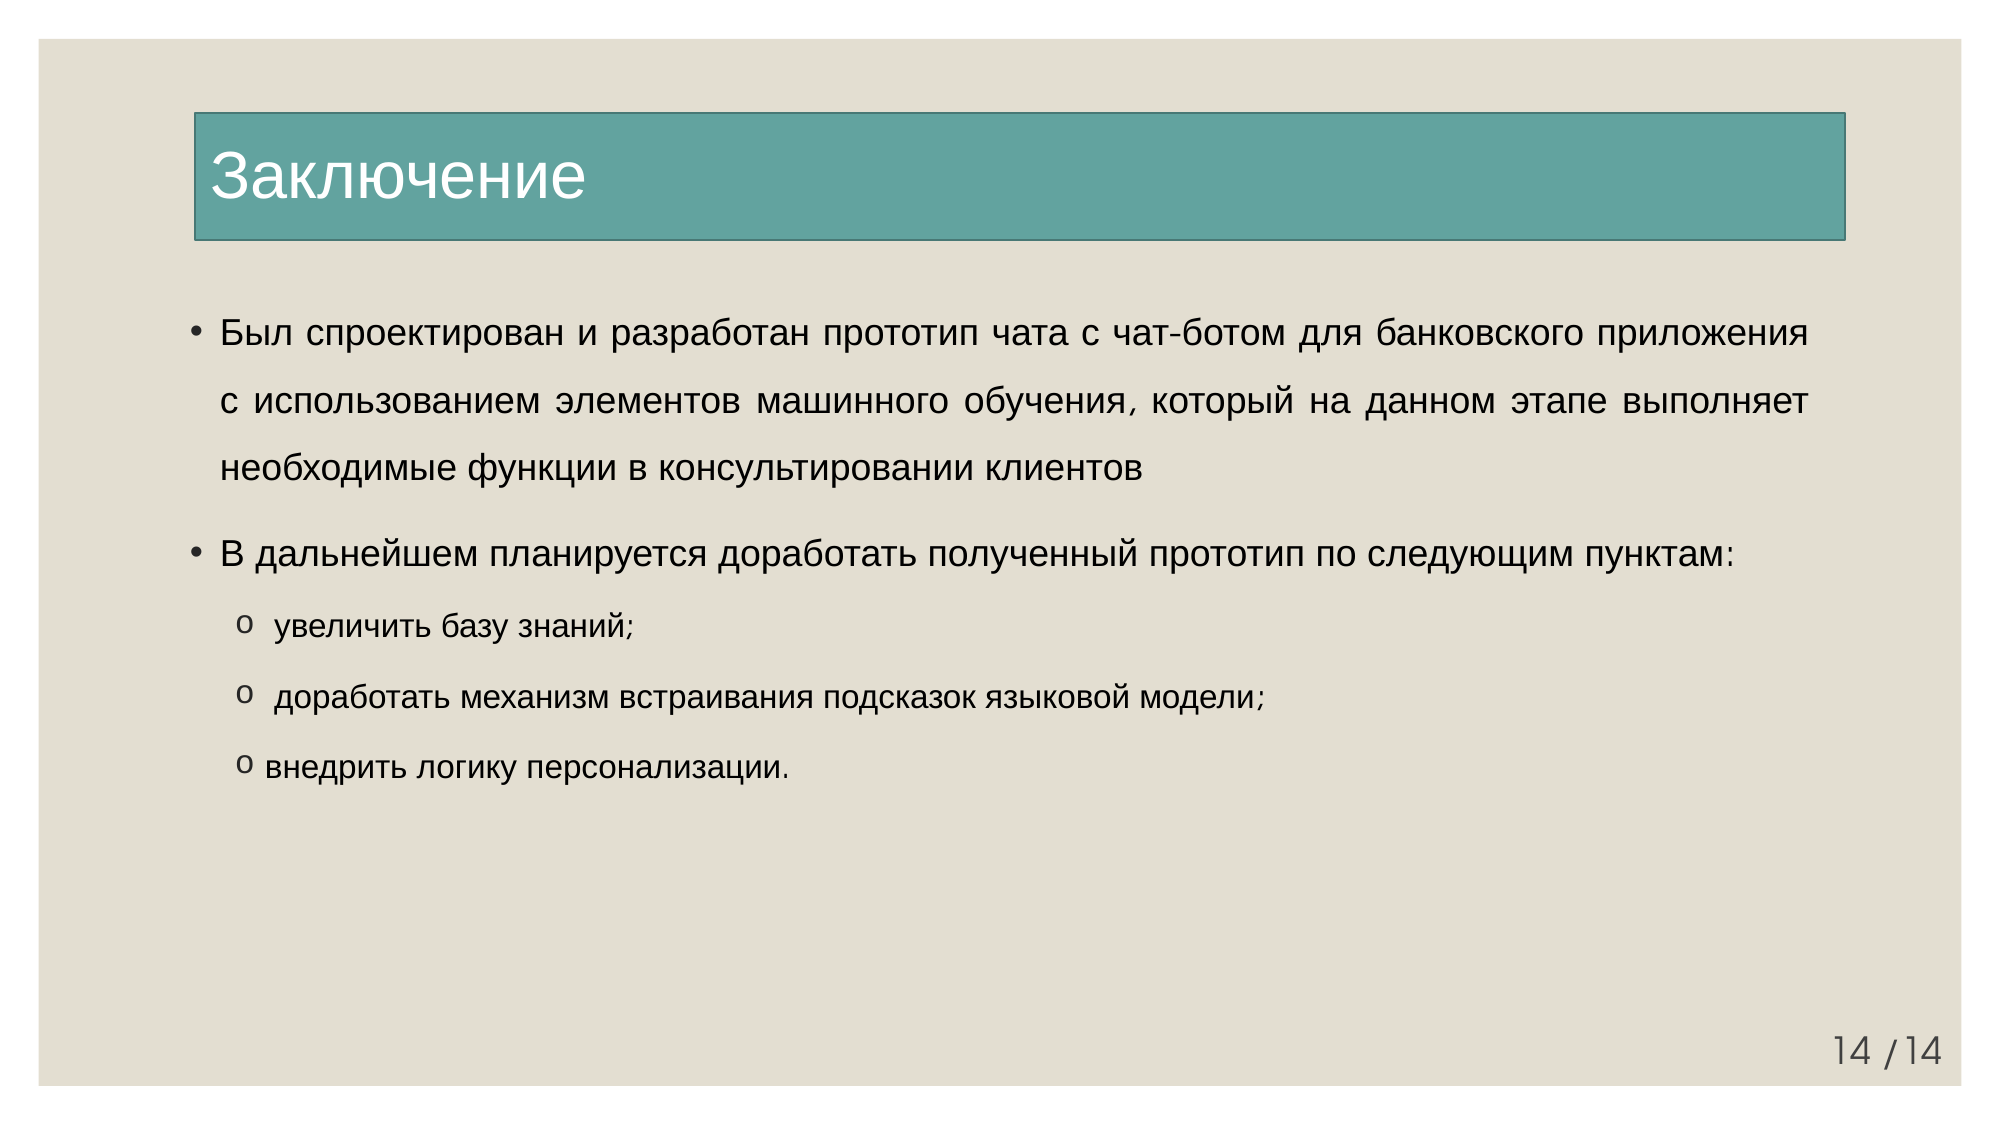

Заключение
Был спроектирован и разработан прототип чата с чат-ботом для банковского приложения с использованием элементов машинного обучения, который на данном этапе выполняет необходимые функции в консультировании клиентов
В дальнейшем планируется доработать полученный прототип по следующим пунктам:
 увеличить базу знаний;
 доработать механизм встраивания подсказок языковой модели;
внедрить логику персонализации.

14 /14